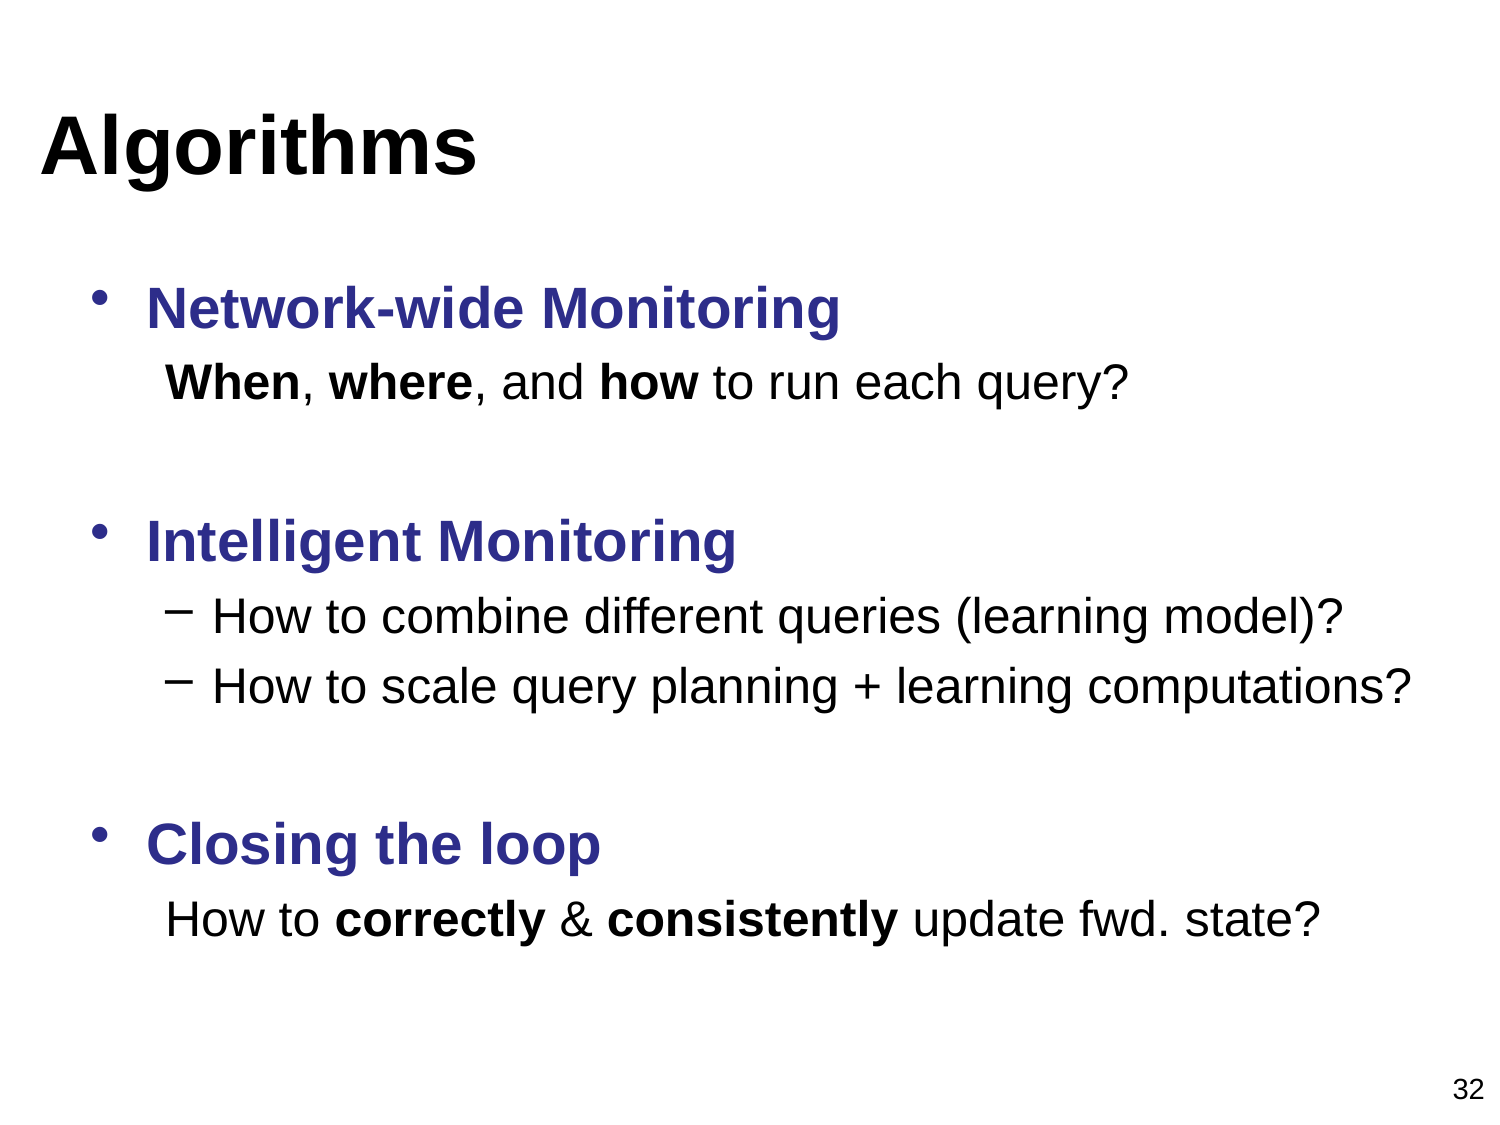

# Algorithms
Network-wide Monitoring
When, where, and how to run each query?

Intelligent Monitoring
How to combine different queries (learning model)?
How to scale query planning + learning computations?

Closing the loop
How to correctly & consistently update fwd. state?
32